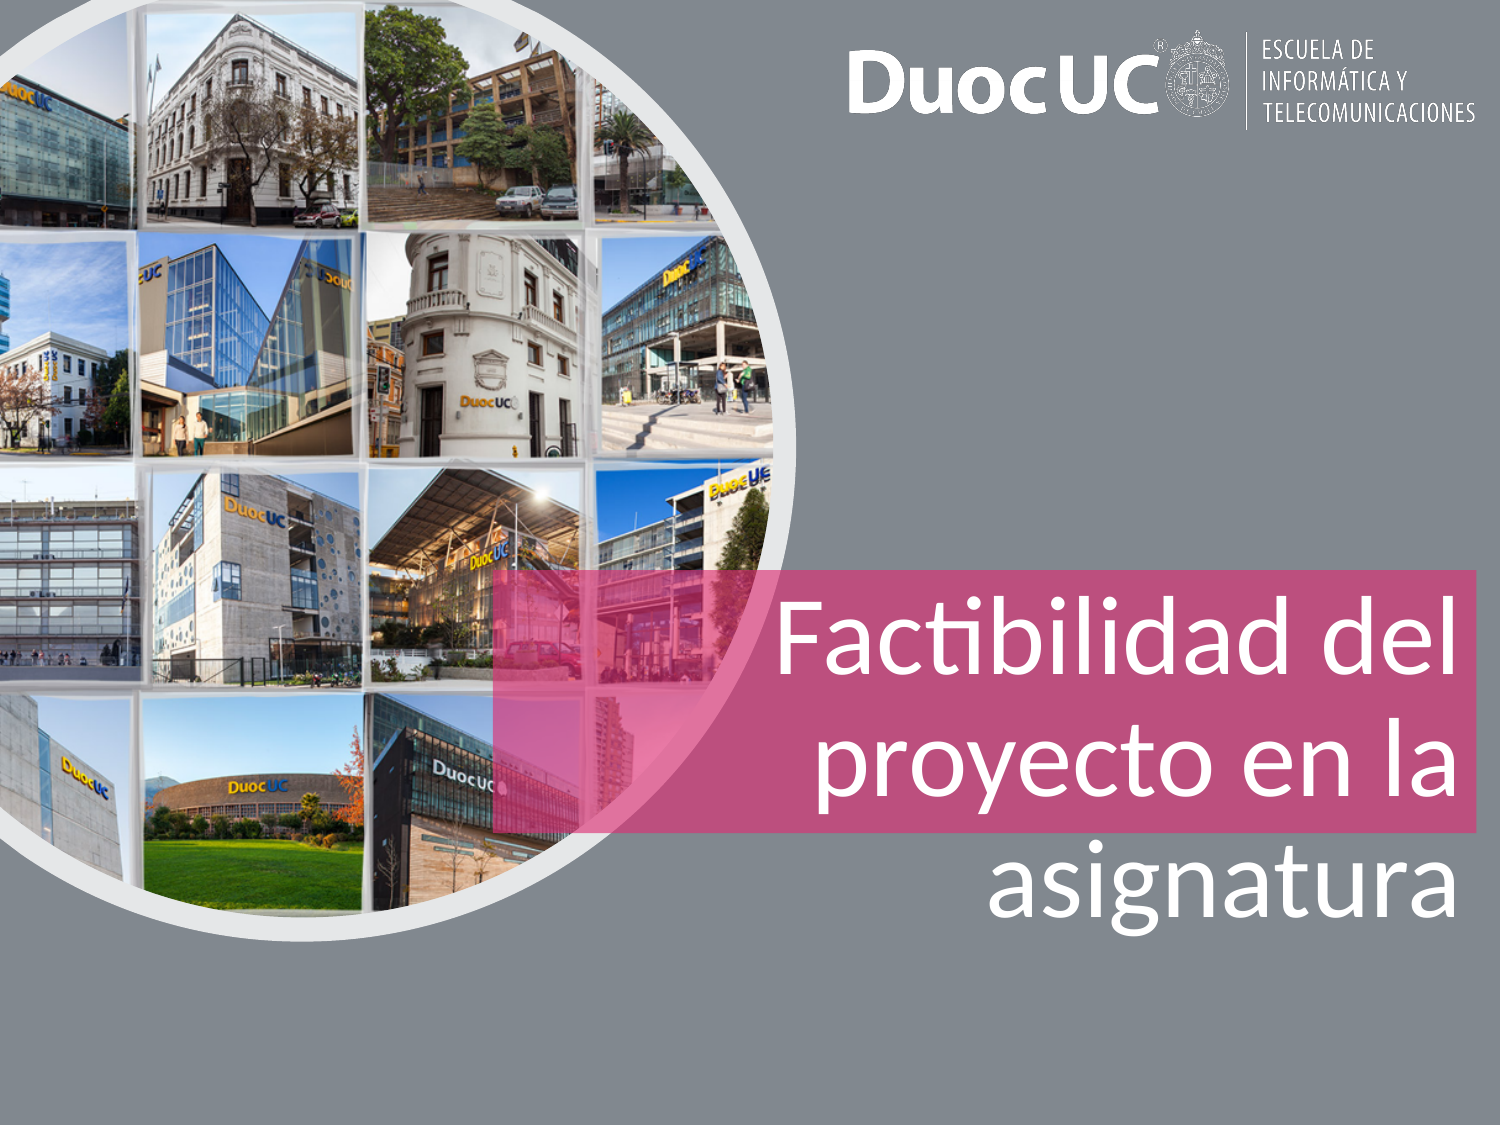

# Factibilidad del proyecto en la asignatura